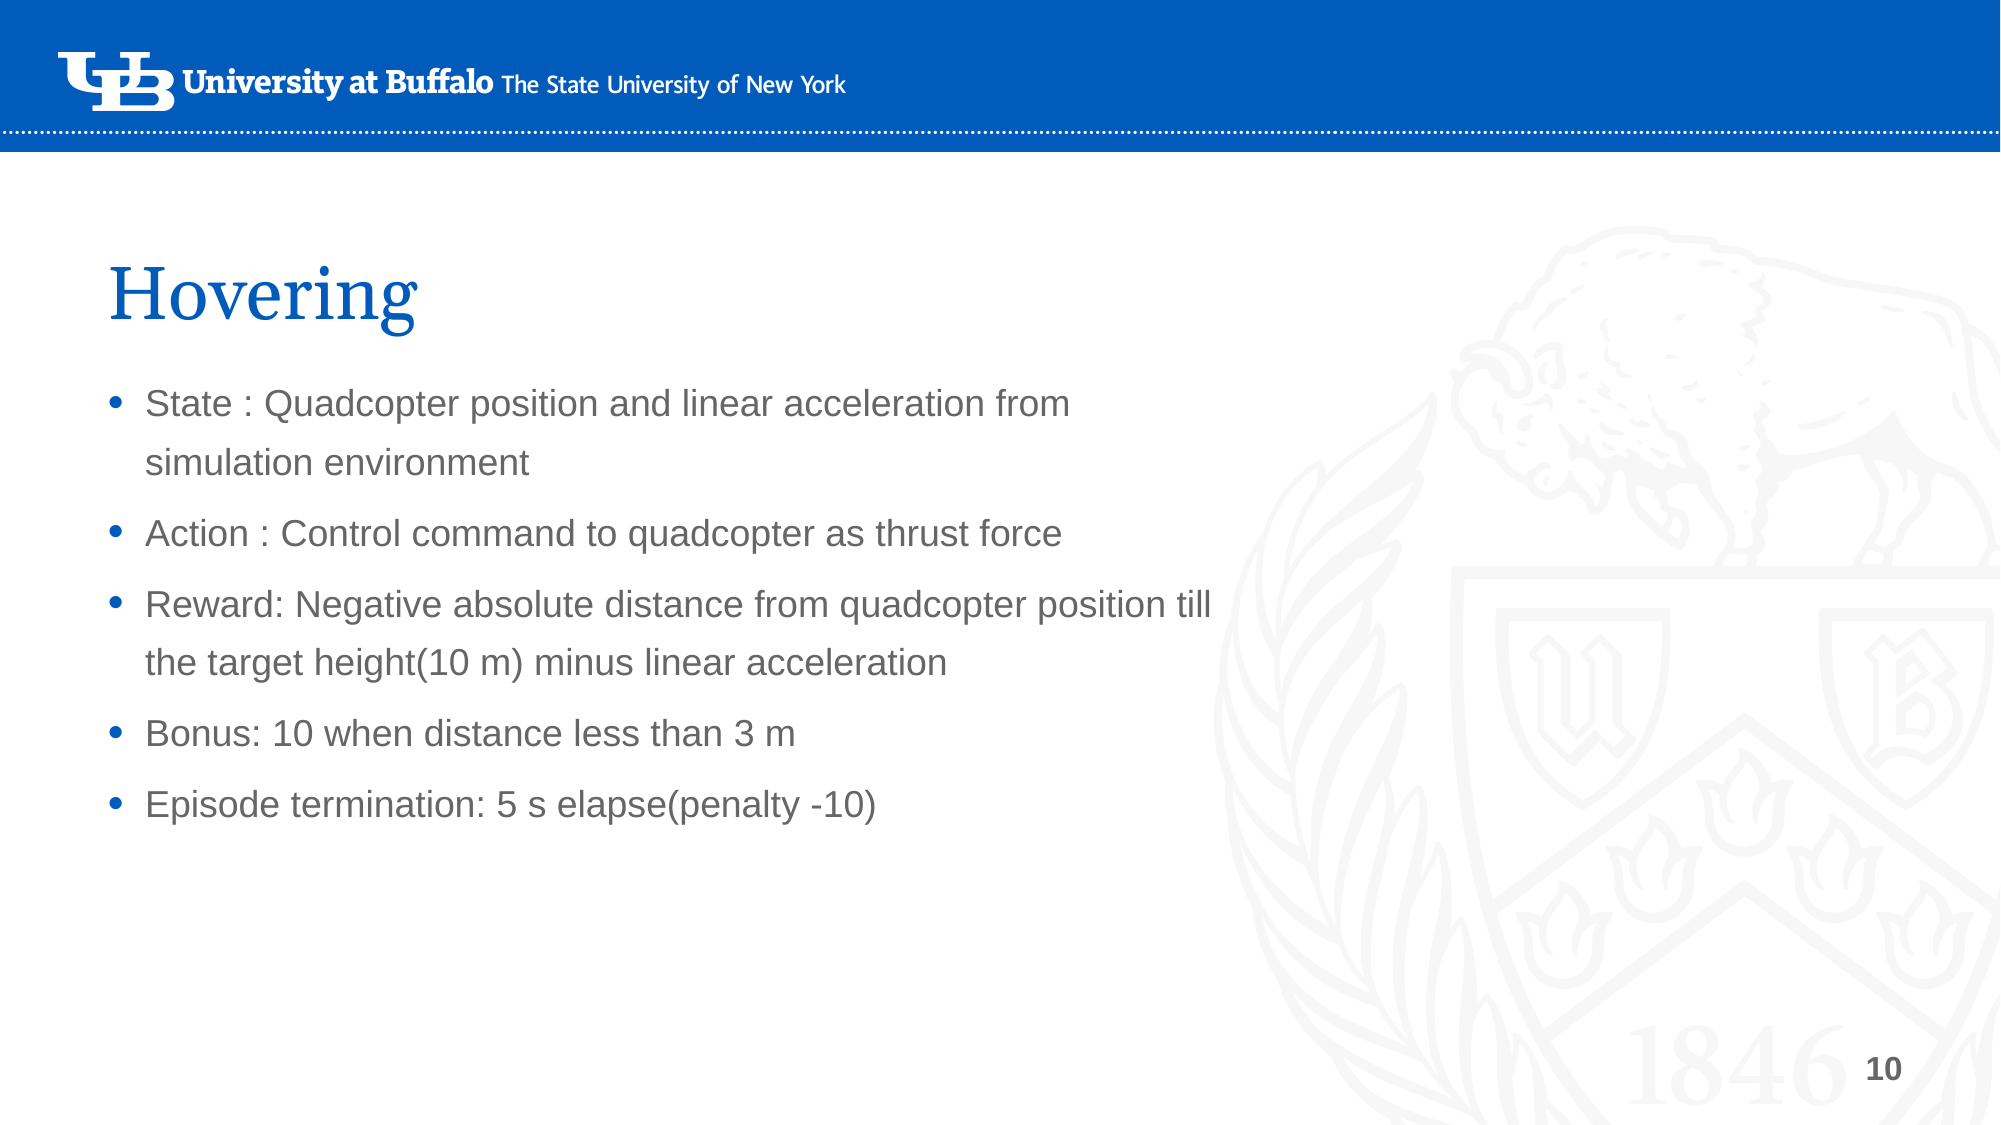

Hovering
State : Quadcopter position and linear acceleration from simulation environment
Action : Control command to quadcopter as thrust force
Reward: Negative absolute distance from quadcopter position till the target height(10 m) minus linear acceleration
Bonus: 10 when distance less than 3 m
Episode termination: 5 s elapse(penalty -10)
10